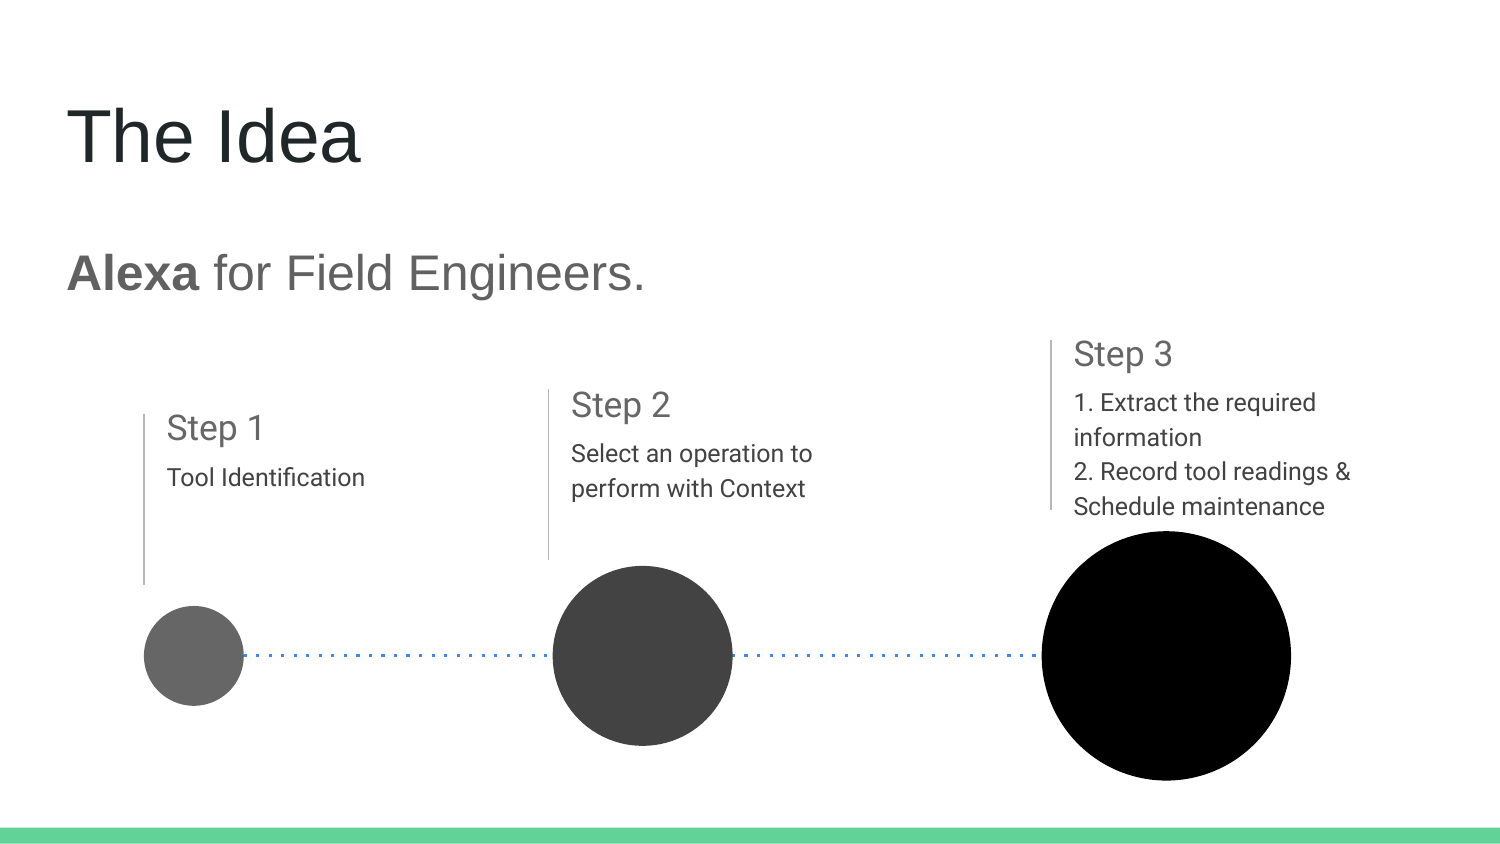

# The Idea
Alexa for Field Engineers.
Step 3
1. Extract the required information
2. Record tool readings & Schedule maintenance
Step 2
Step 1
Select an operation to perform with Context
Tool Identification